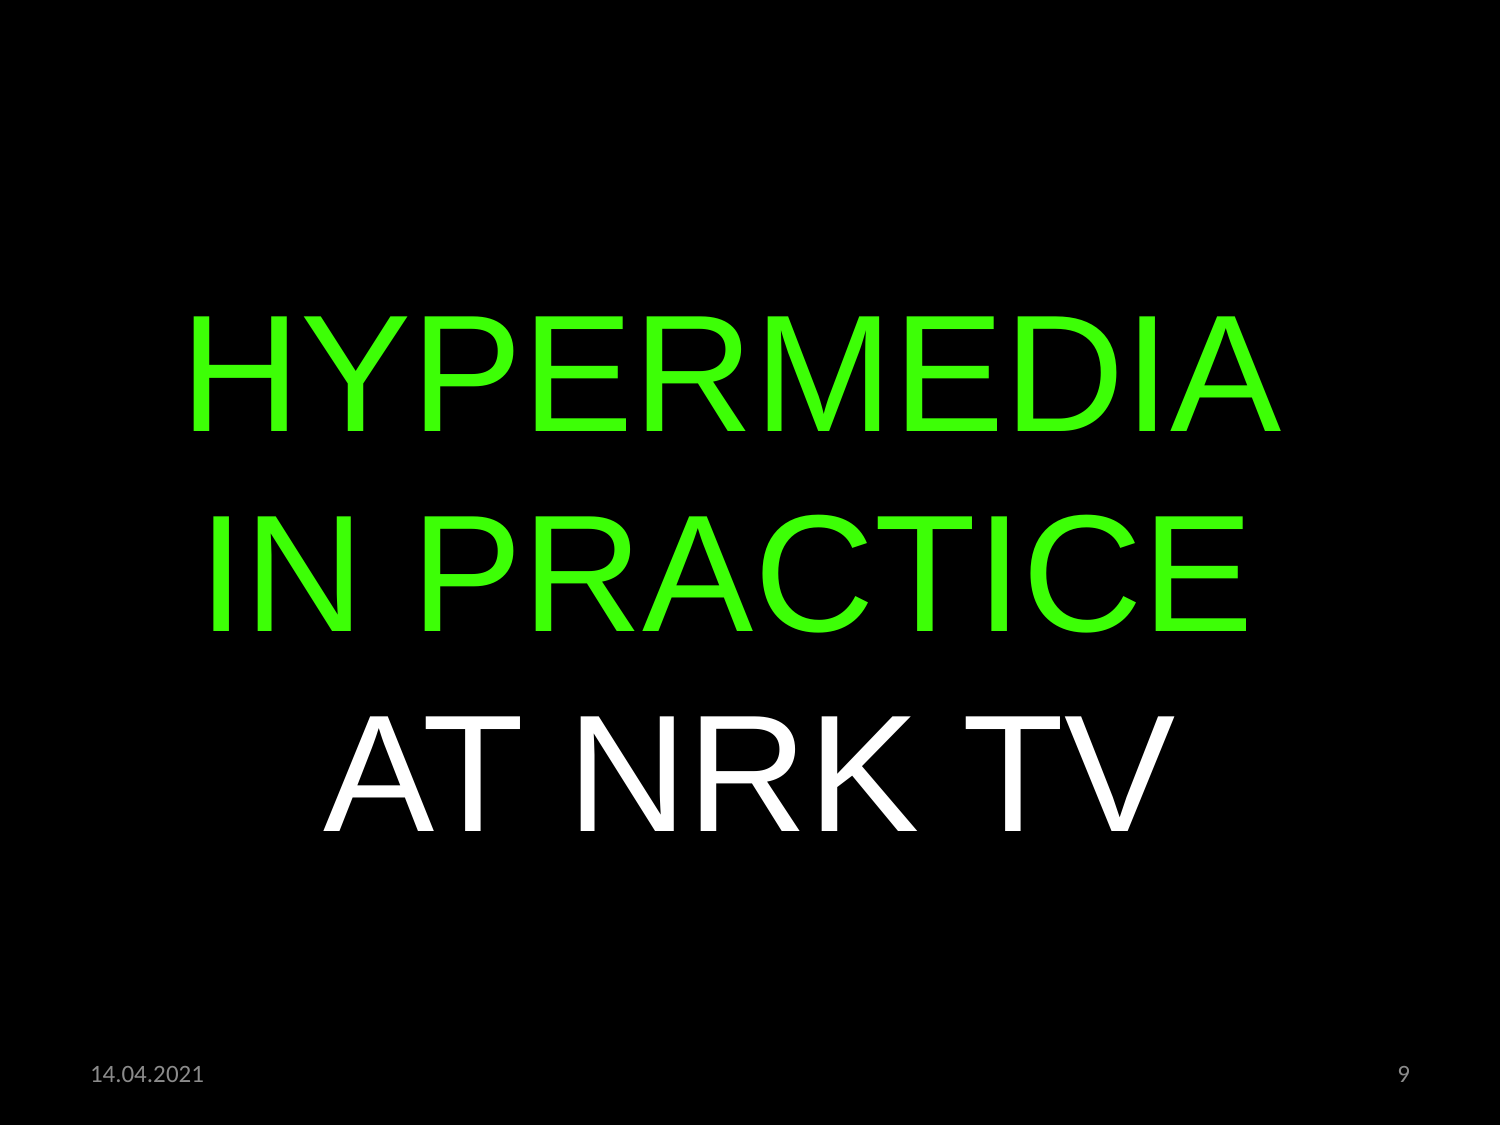

HYPERMEDIA
IN PRACTICE
AT NRK TV
14.04.2021
9